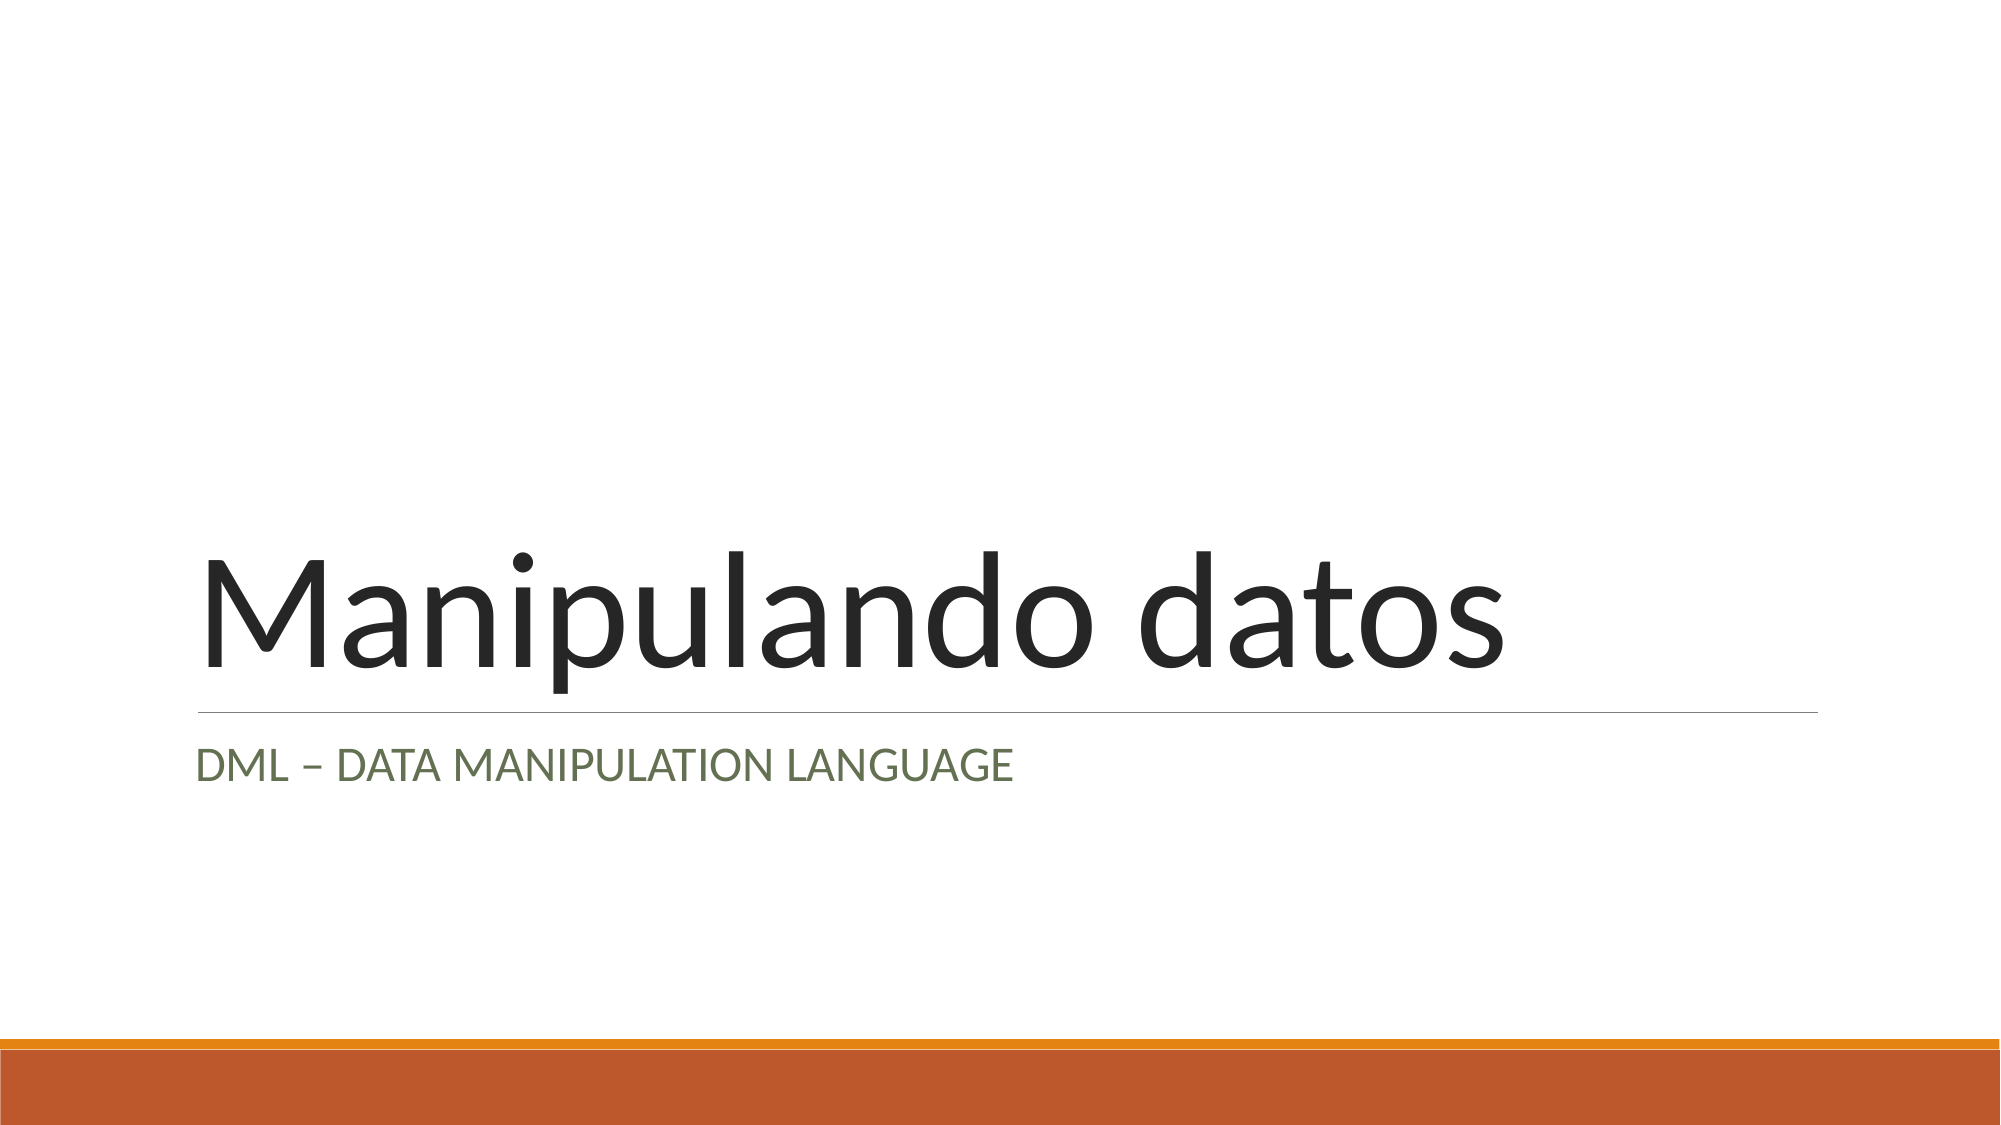

# Manipulando datos
DML – DATA MANIPULATION LANGUAGE